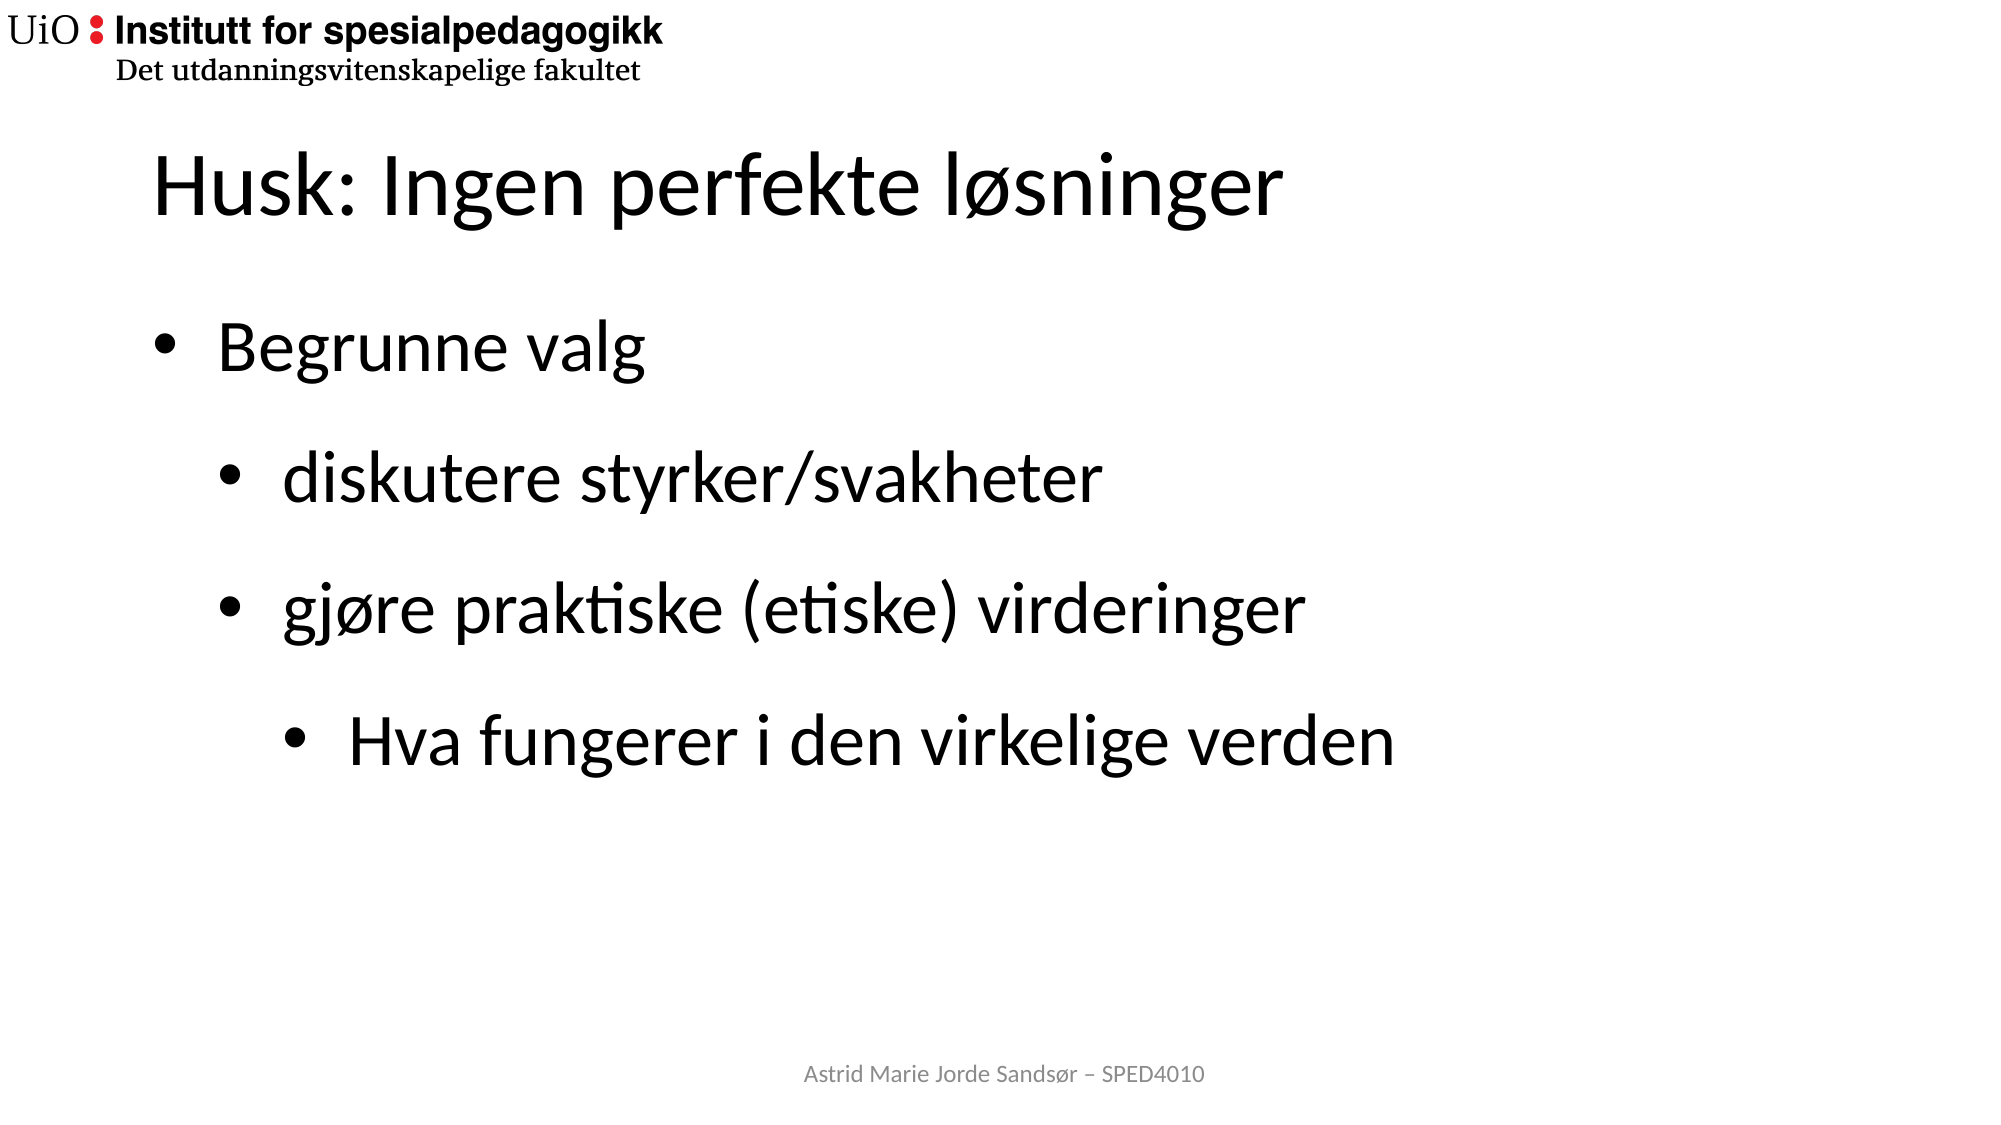

# Husk: Ingen perfekte løsninger
Begrunne valg
diskutere styrker/svakheter
gjøre praktiske (etiske) virderinger
Hva fungerer i den virkelige verden
Astrid Marie Jorde Sandsør – SPED4010